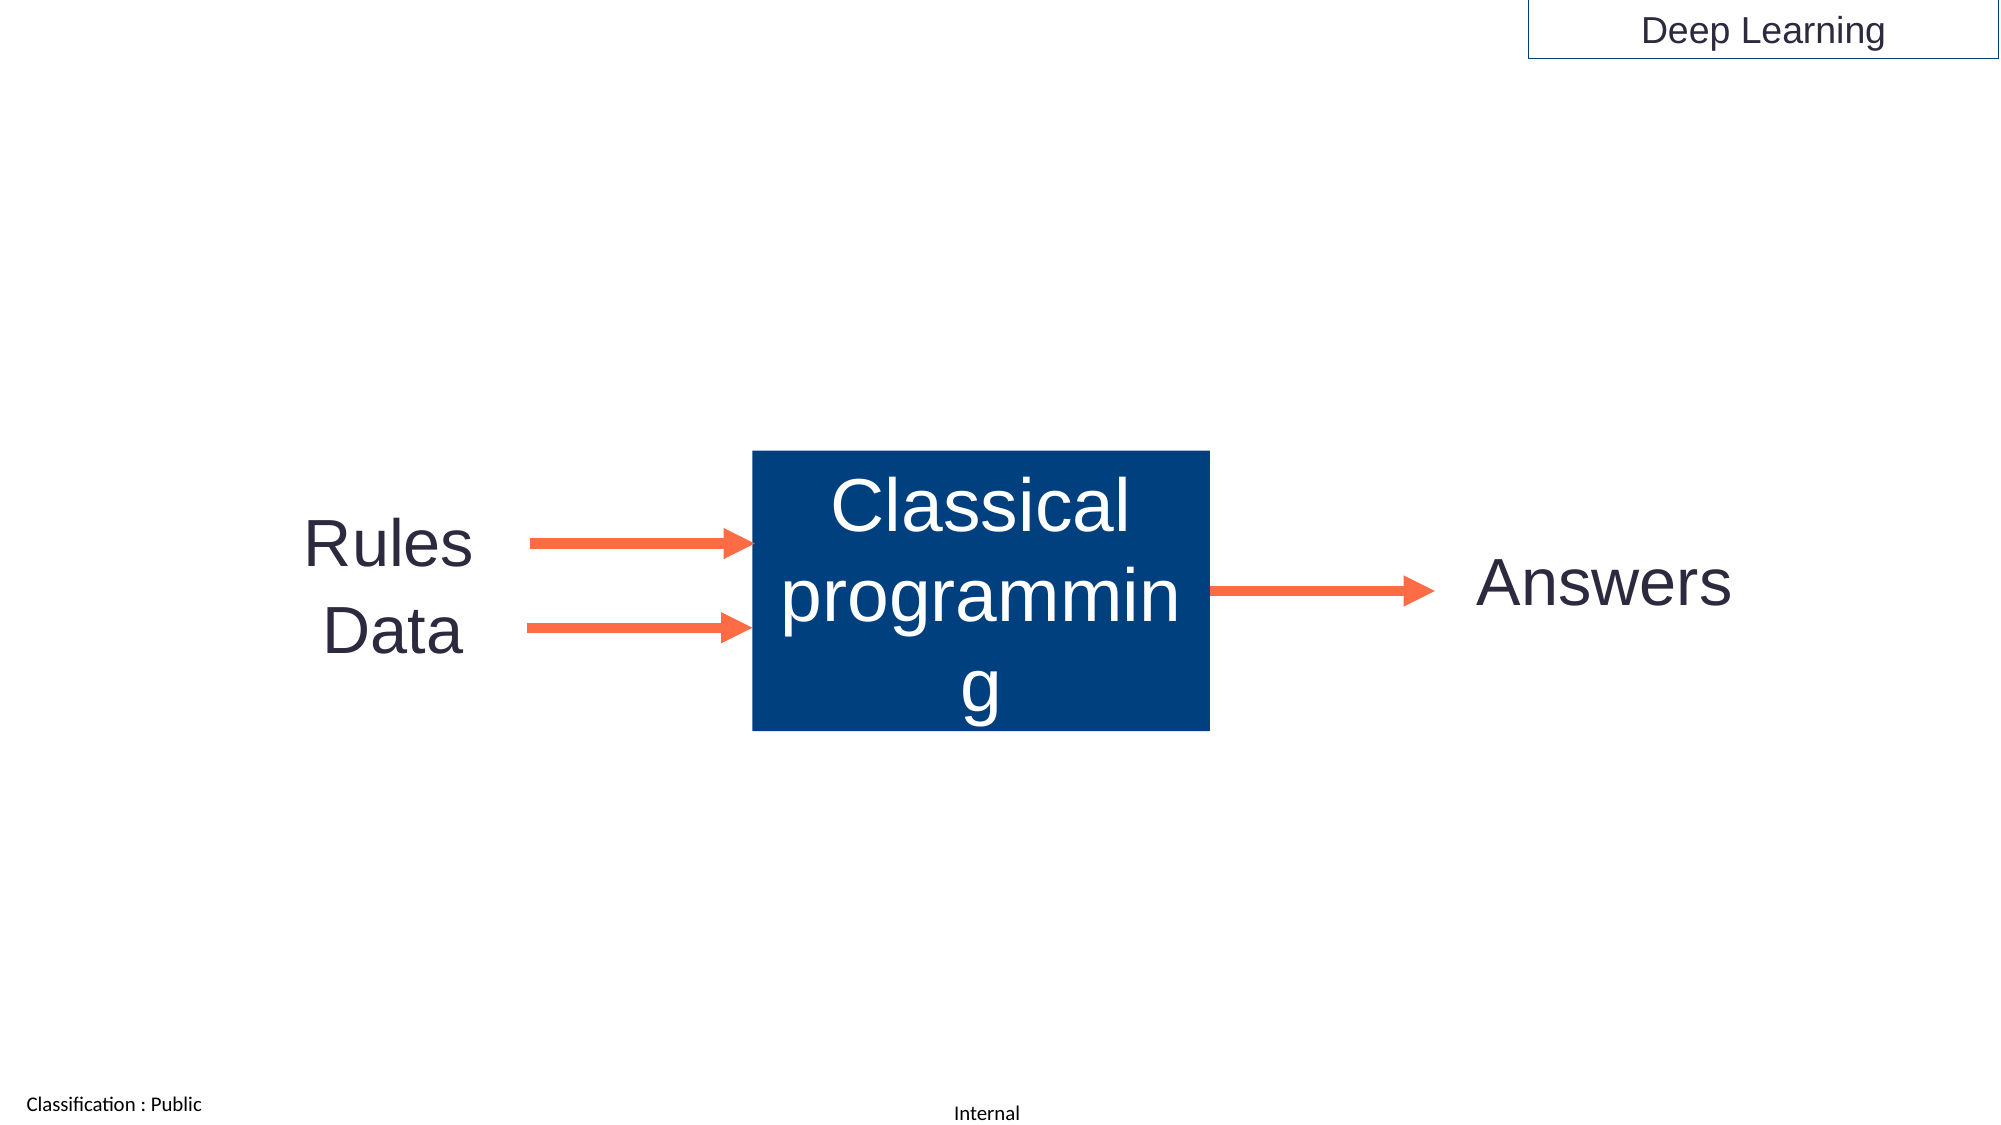

Deep Learning
Classical programming
Rules
Answers
Data